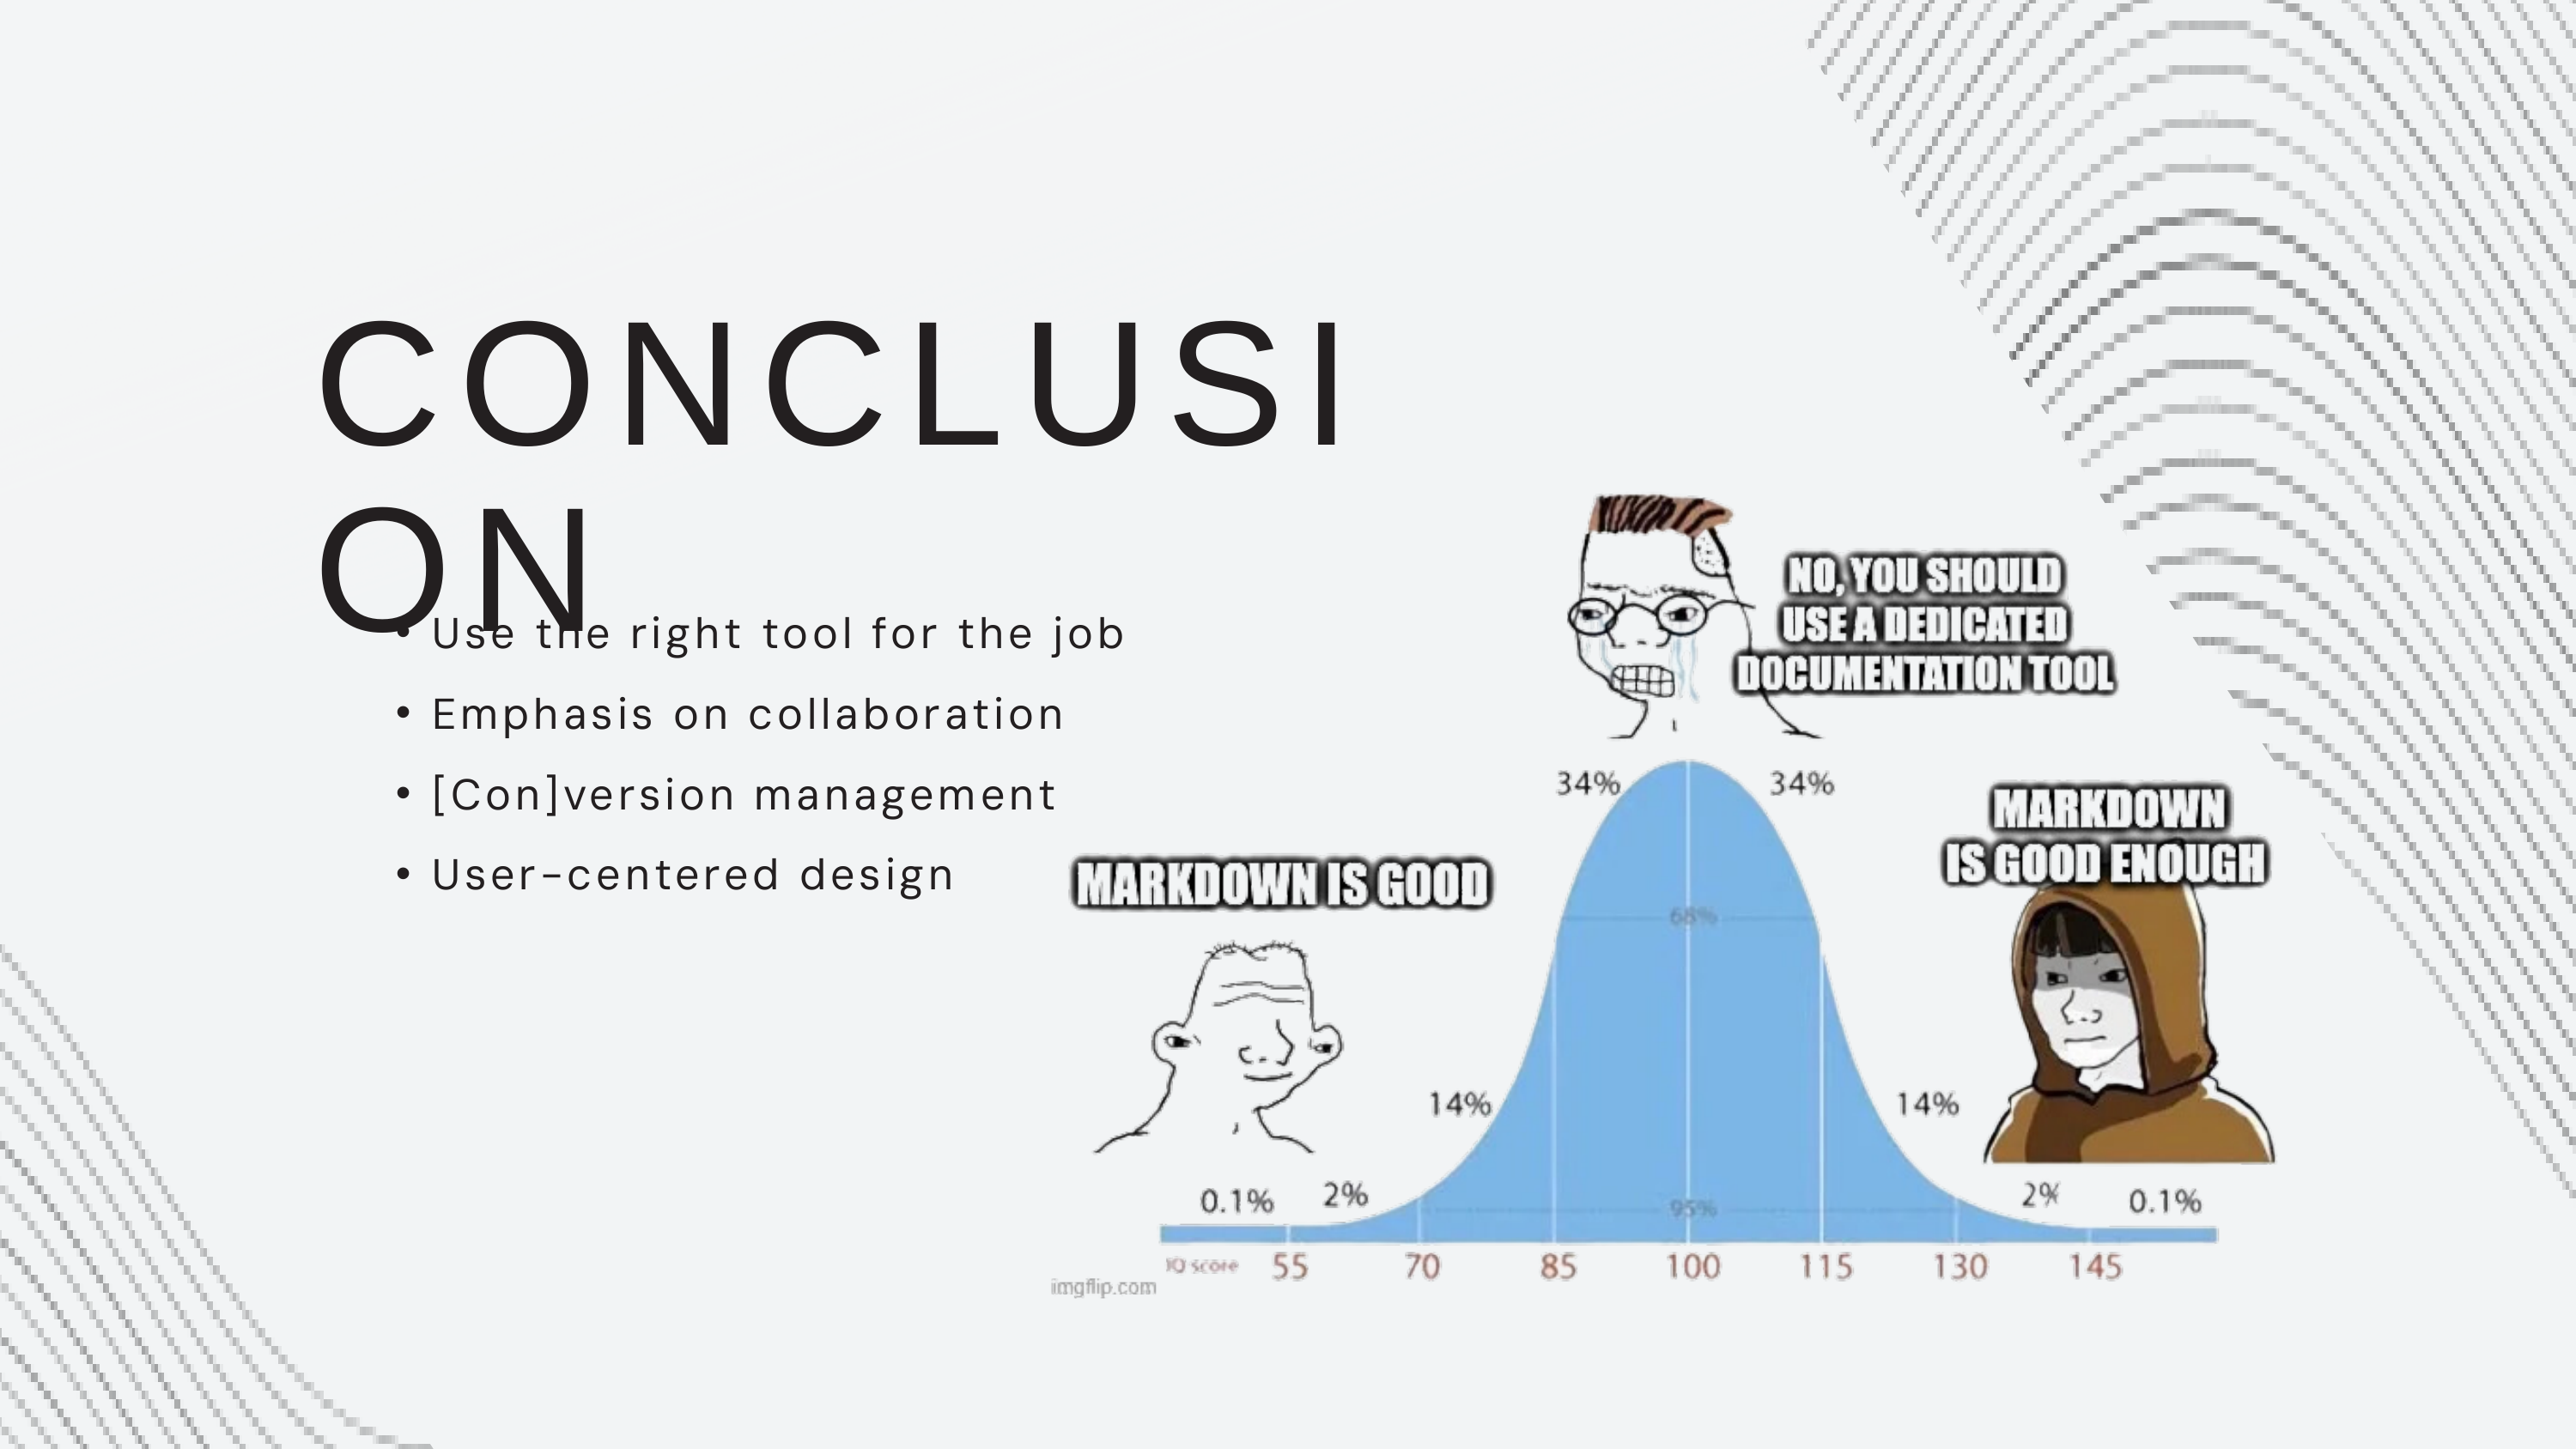

CONCLUSION

Use the right tool for the job
Emphasis on collaboration
[Con]version management
User-centered design